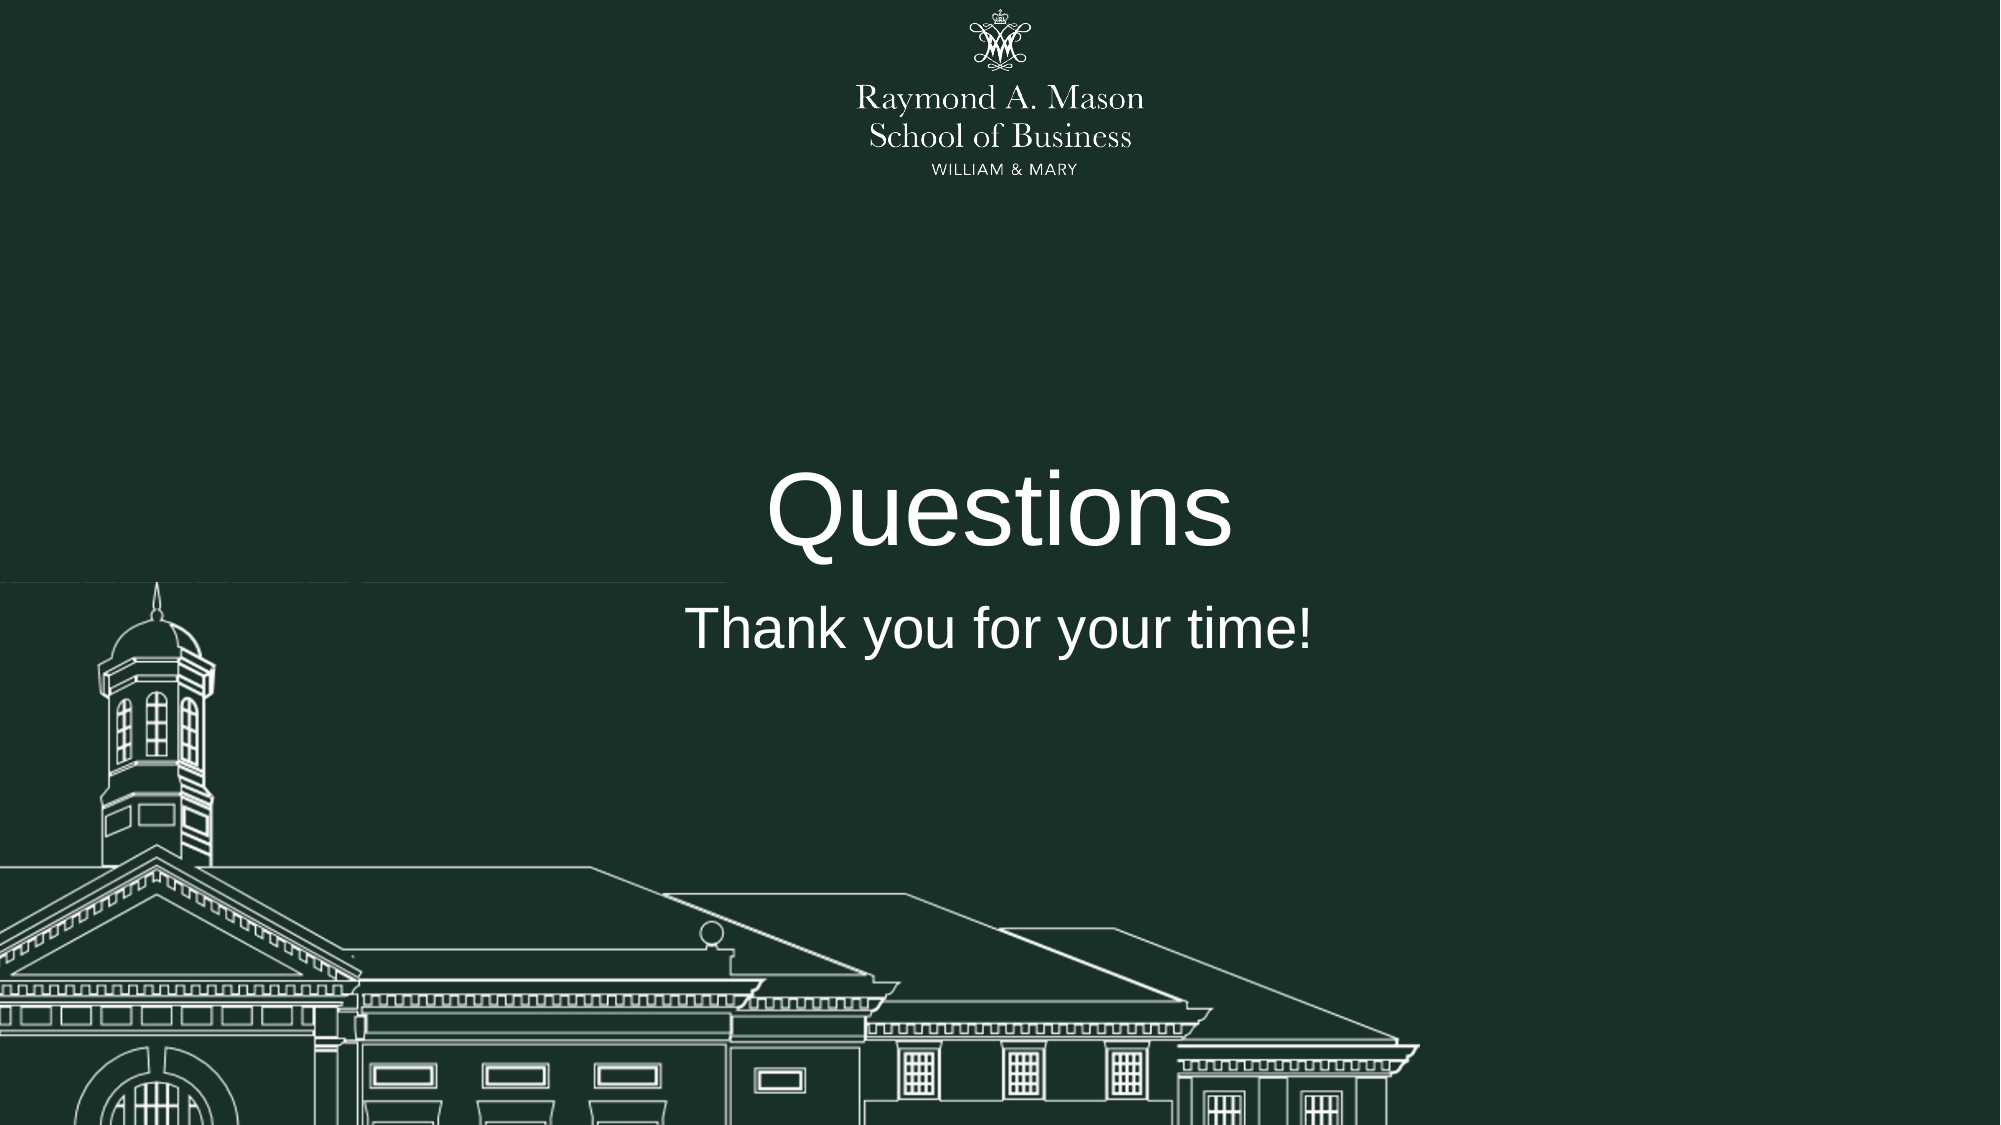

# Questions
Thank you for your time!